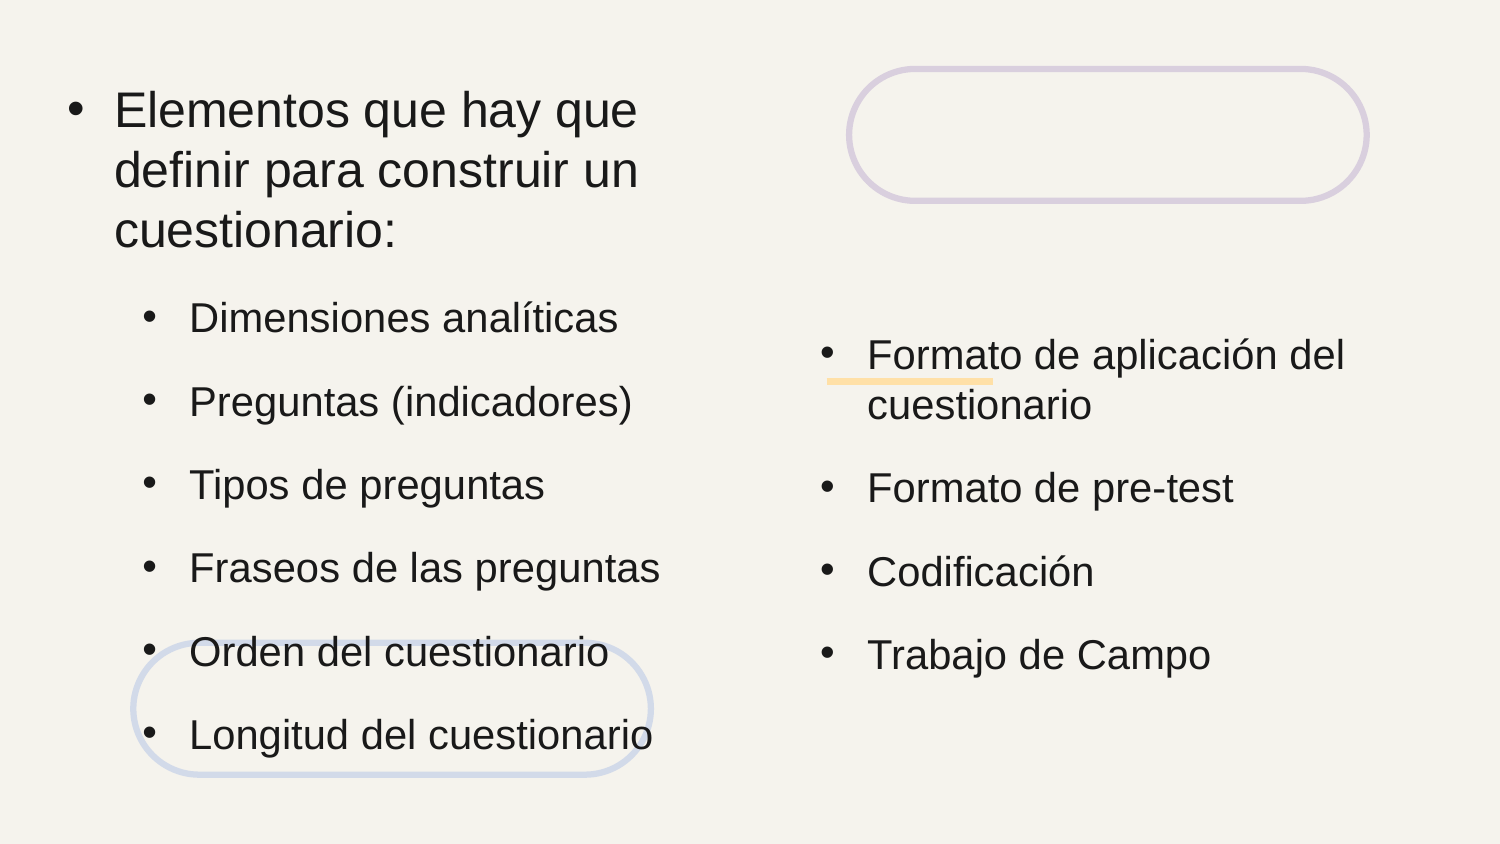

Elementos que hay que definir para construir un cuestionario:
Dimensiones analíticas
Preguntas (indicadores)
Tipos de preguntas
Fraseos de las preguntas
Orden del cuestionario
Longitud del cuestionario

Formato de aplicación del cuestionario
Formato de pre-test
Codificación
Trabajo de Campo